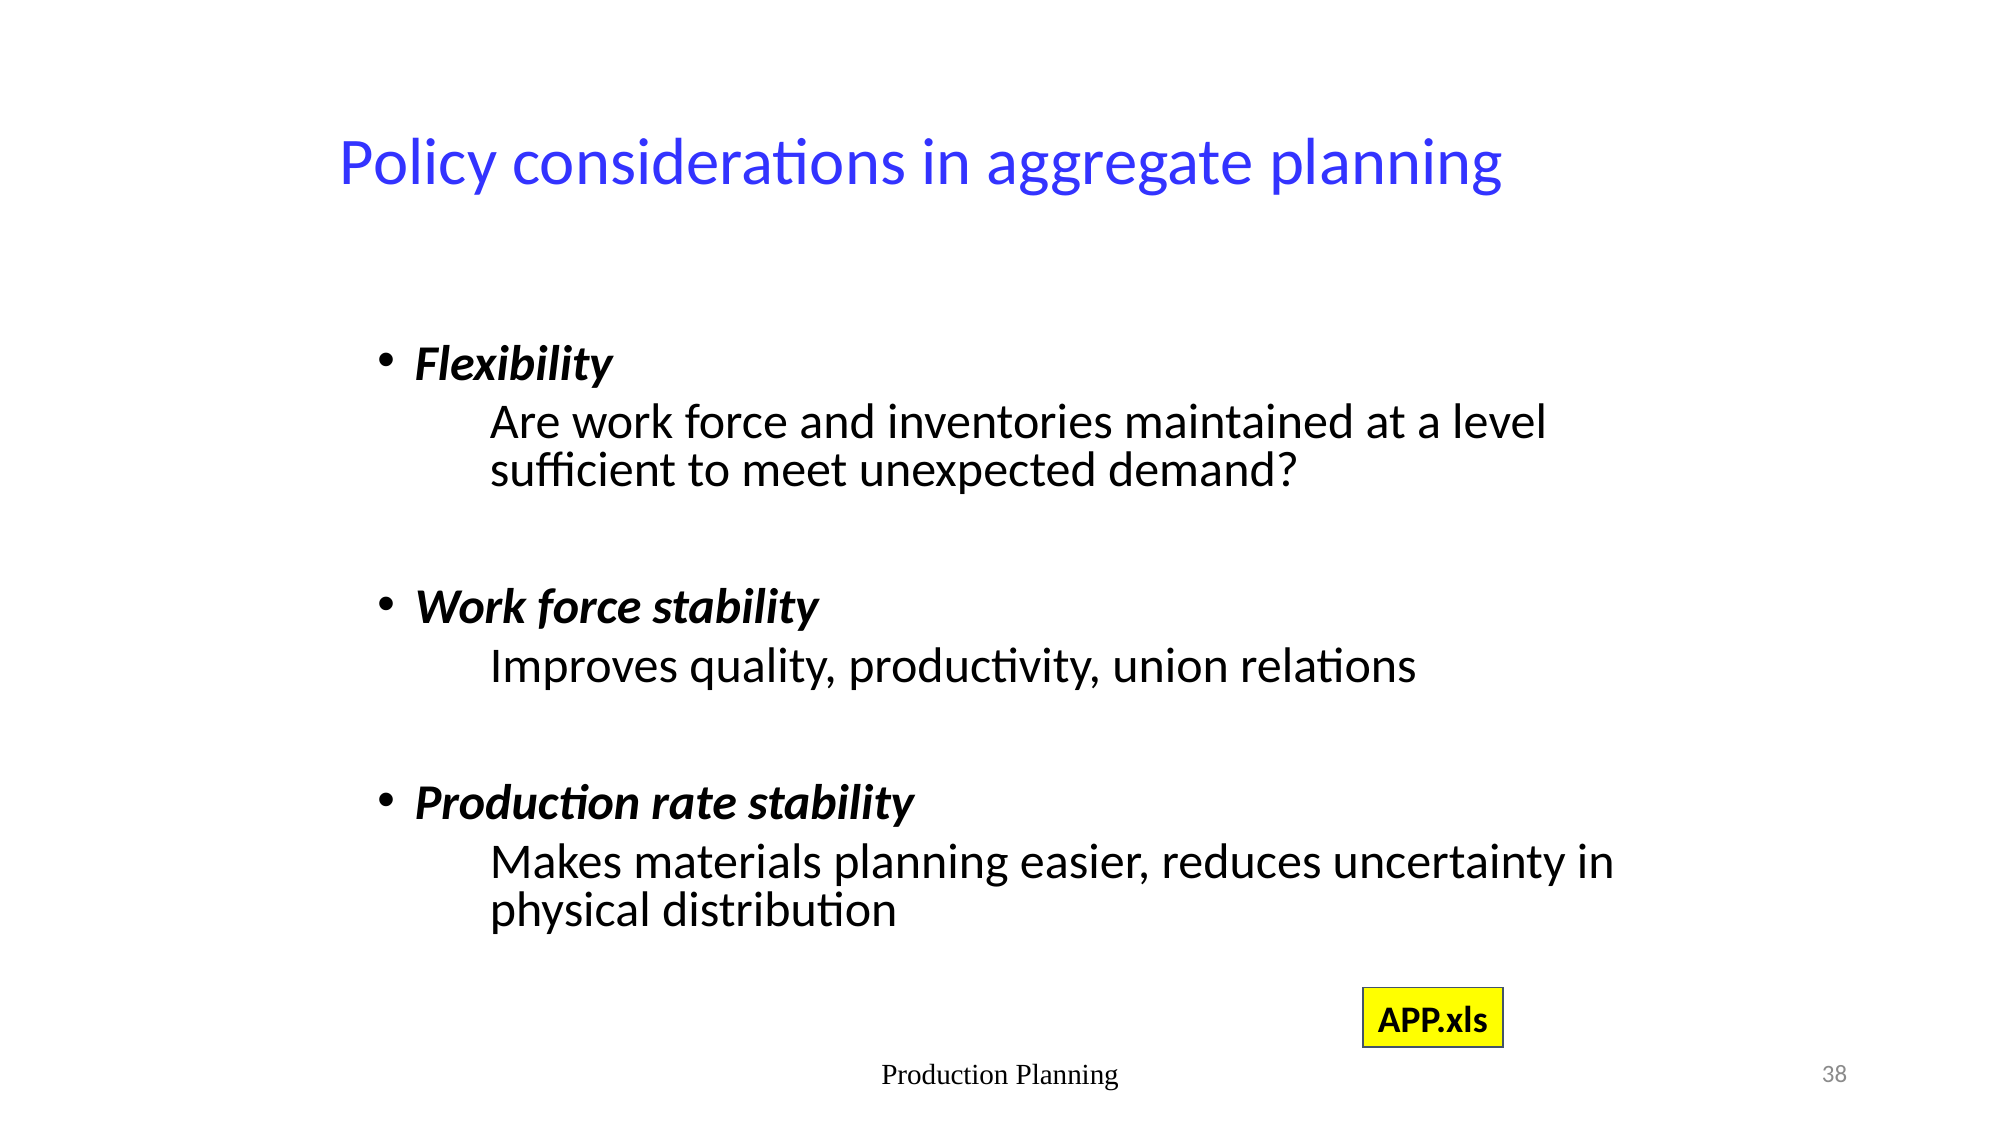

# Policy considerations in aggregate planning
Flexibility
	Are work force and inventories maintained at a level sufficient to meet unexpected demand?

Work force stability
	Improves quality, productivity, union relations

Production rate stability
	Makes materials planning easier, reduces uncertainty in physical distribution

APP.xls
Production Planning
38